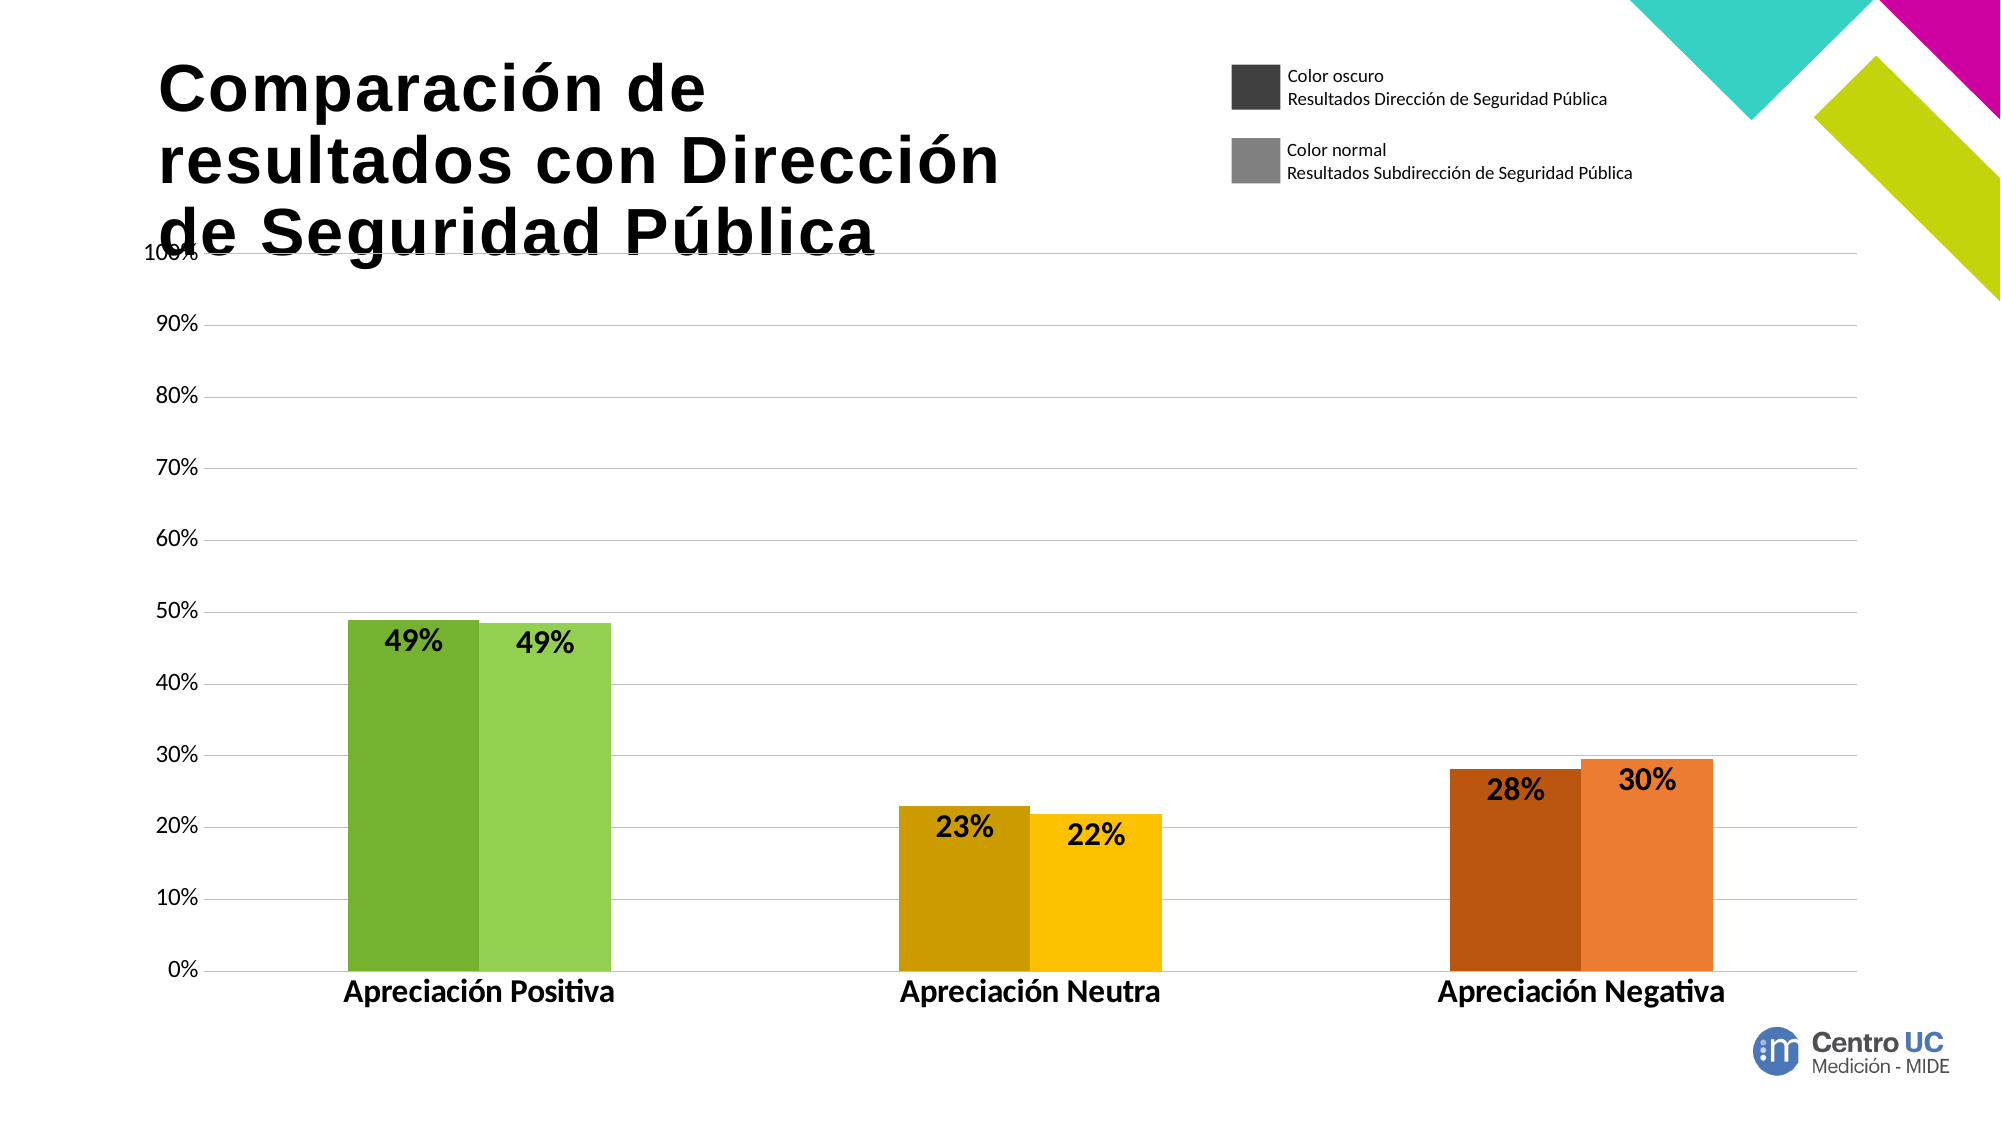

# Comparación de resultados con Dirección de Seguridad Pública
Color oscuro
Resultados Dirección de Seguridad Pública

Color normal
Resultados Subdirección de Seguridad Pública

### Chart

| Category | Área | Área madre |
|---|---|---|
| Apreciación Positiva | 0.48890304767972814 | 0.48583333333333334 |
| Apreciación Neutra | 0.22990336625252203 | 0.21895833333333334 |
| Apreciación Negativa | 0.2811935860677498 | 0.29520833333333335 |